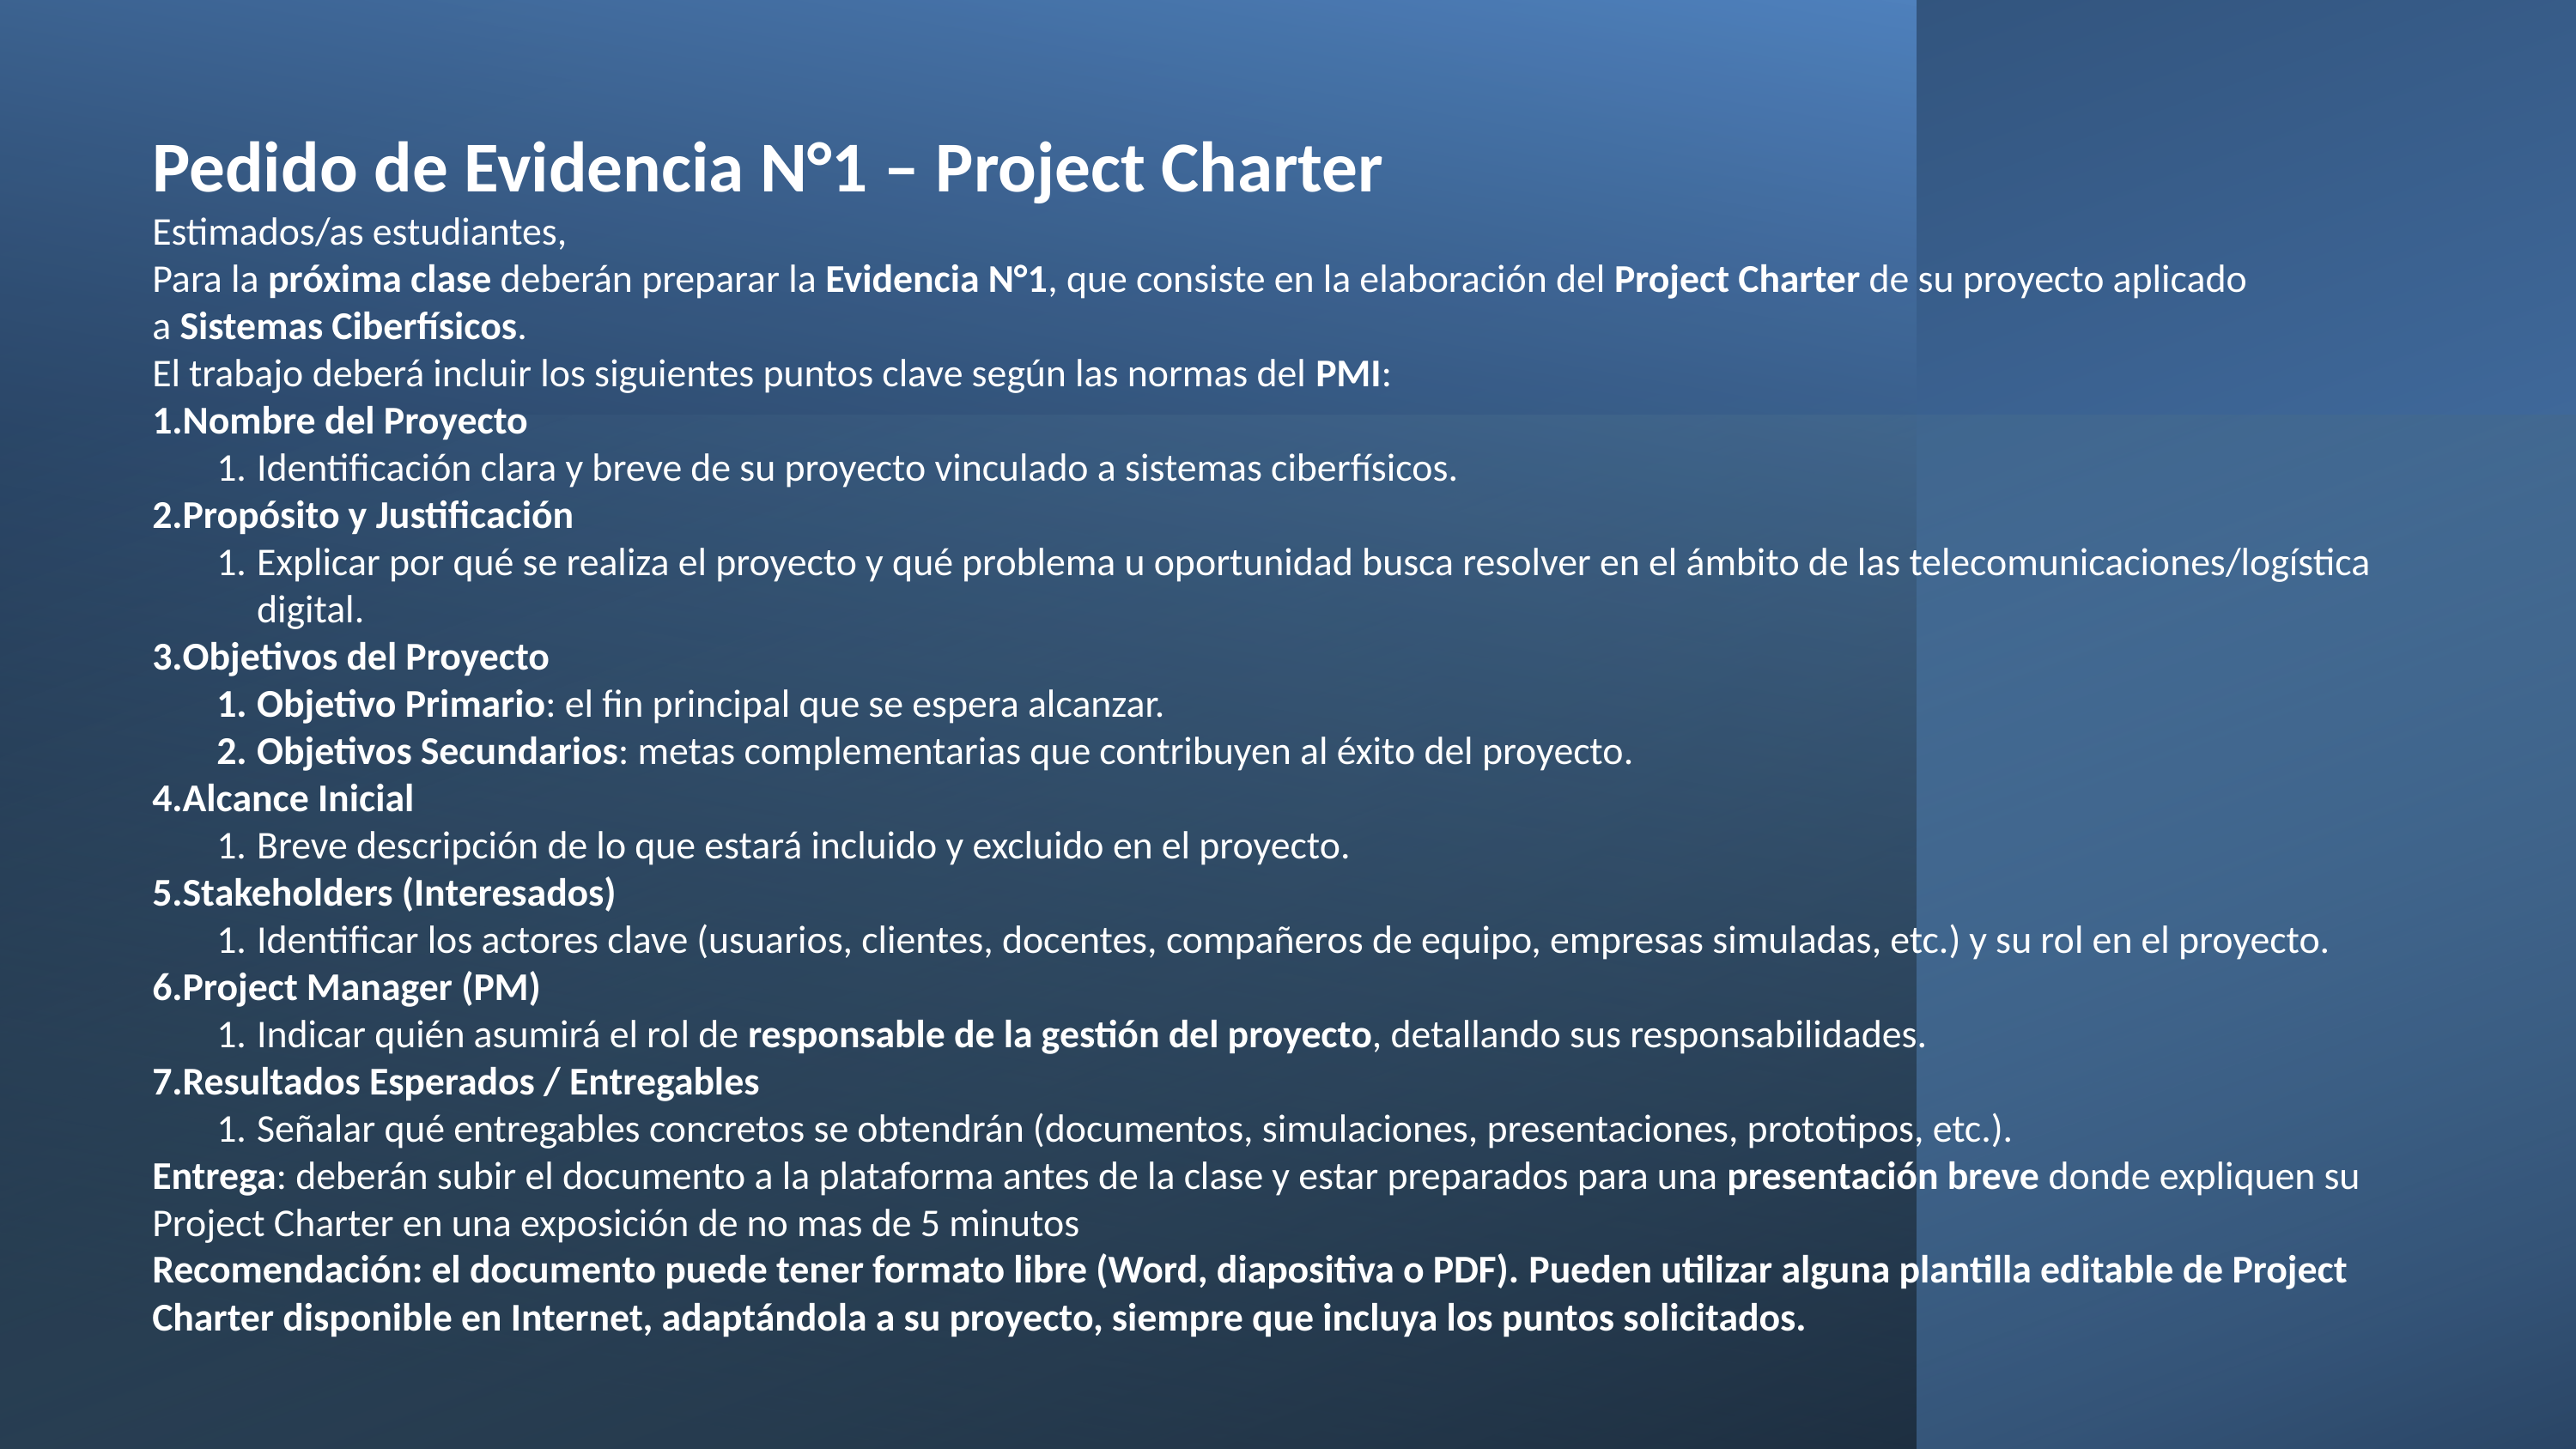

Pedido de Evidencia N°1 – Project Charter
Estimados/as estudiantes,
Para la próxima clase deberán preparar la Evidencia N°1, que consiste en la elaboración del Project Charter de su proyecto aplicado a Sistemas Ciberfísicos.
El trabajo deberá incluir los siguientes puntos clave según las normas del PMI:
Nombre del Proyecto
Identificación clara y breve de su proyecto vinculado a sistemas ciberfísicos.
Propósito y Justificación
Explicar por qué se realiza el proyecto y qué problema u oportunidad busca resolver en el ámbito de las telecomunicaciones/logística digital.
Objetivos del Proyecto
Objetivo Primario: el fin principal que se espera alcanzar.
Objetivos Secundarios: metas complementarias que contribuyen al éxito del proyecto.
Alcance Inicial
Breve descripción de lo que estará incluido y excluido en el proyecto.
Stakeholders (Interesados)
Identificar los actores clave (usuarios, clientes, docentes, compañeros de equipo, empresas simuladas, etc.) y su rol en el proyecto.
Project Manager (PM)
Indicar quién asumirá el rol de responsable de la gestión del proyecto, detallando sus responsabilidades.
Resultados Esperados / Entregables
Señalar qué entregables concretos se obtendrán (documentos, simulaciones, presentaciones, prototipos, etc.).
Entrega: deberán subir el documento a la plataforma antes de la clase y estar preparados para una presentación breve donde expliquen su Project Charter en una exposición de no mas de 5 minutos
Recomendación: el documento puede tener formato libre (Word, diapositiva o PDF). Pueden utilizar alguna plantilla editable de Project Charter disponible en Internet, adaptándola a su proyecto, siempre que incluya los puntos solicitados.